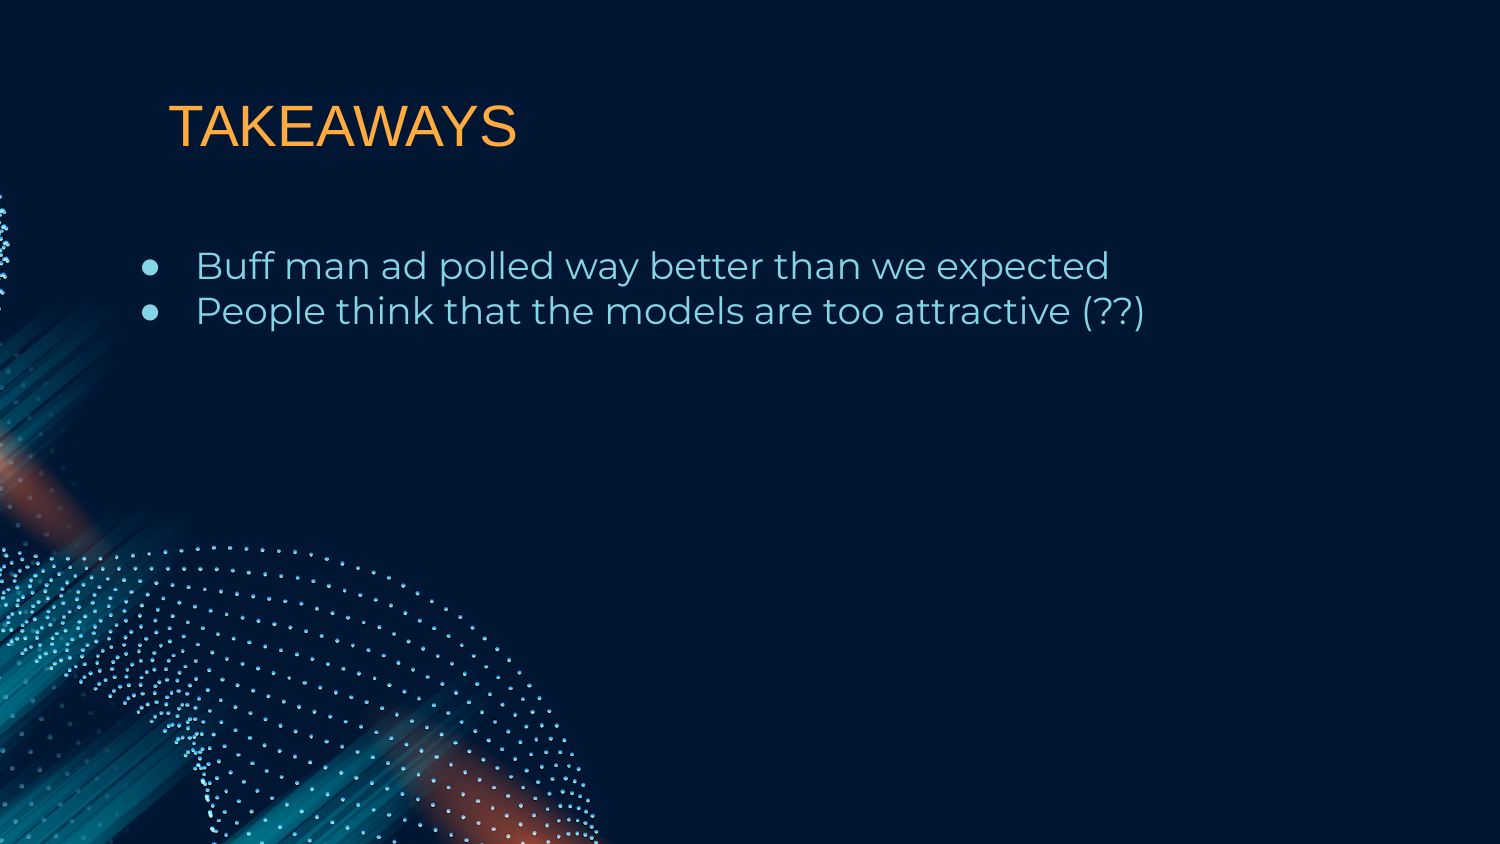

# TAKEAWAYS
Buff man ad polled way better than we expected
People think that the models are too attractive (??)